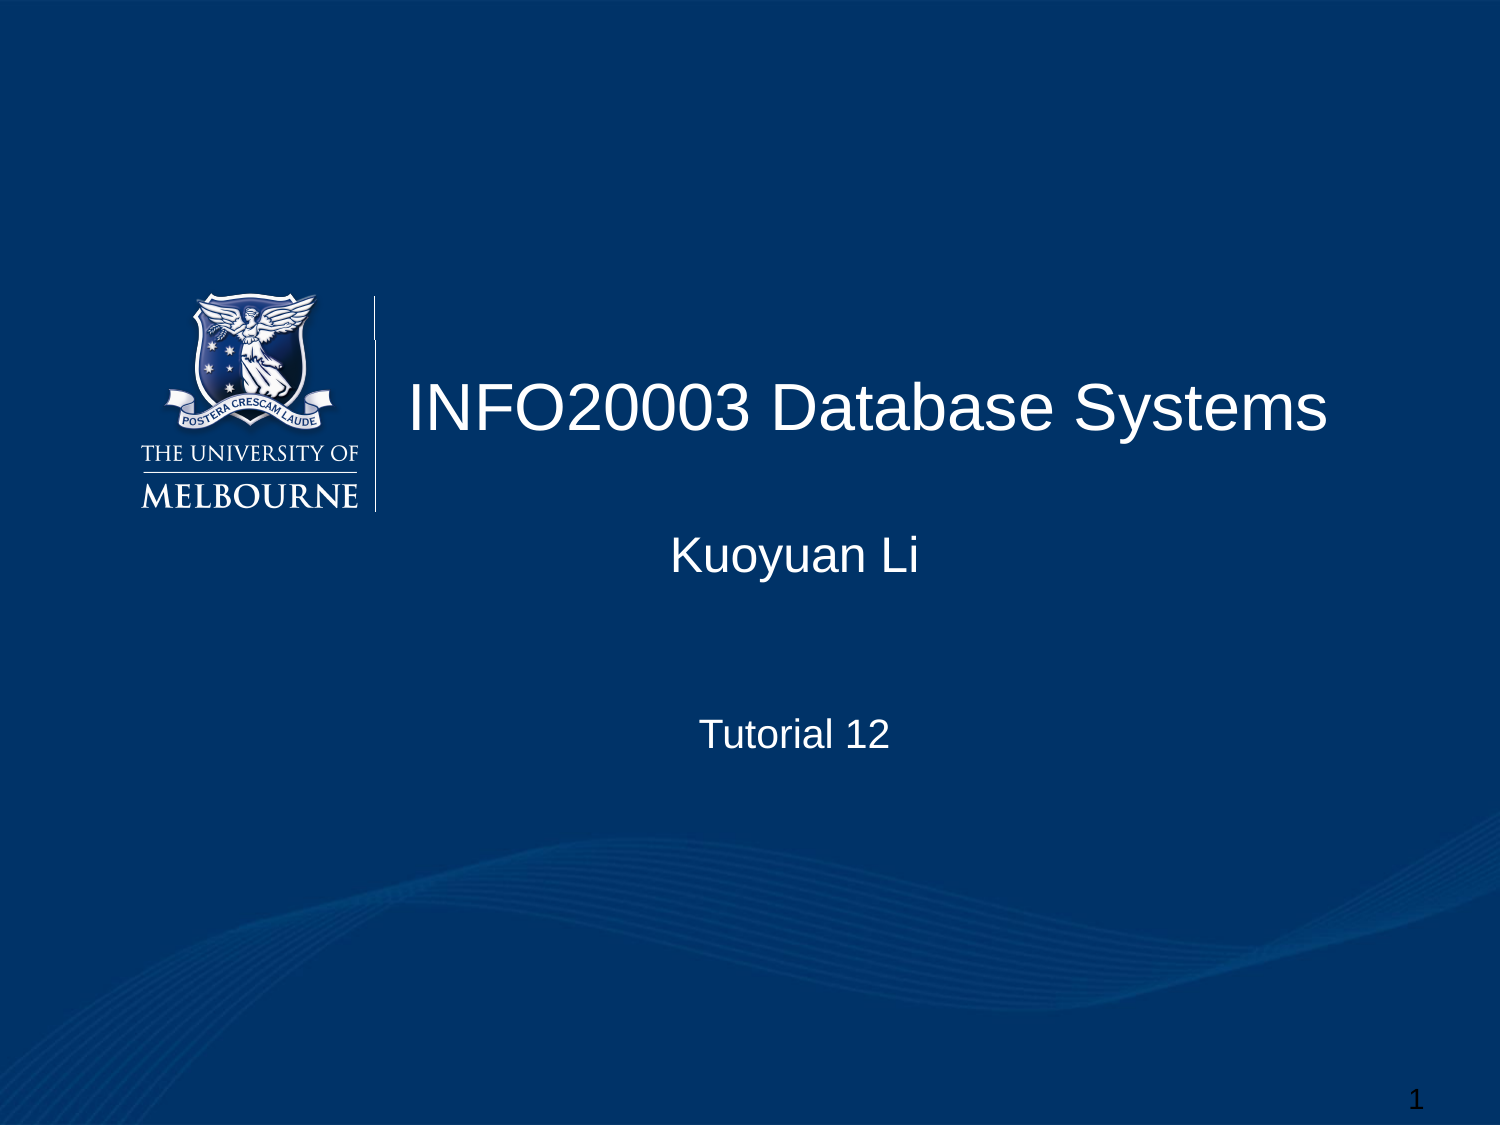

# INFO20003 Database Systems
Kuoyuan Li
Tutorial 12

1